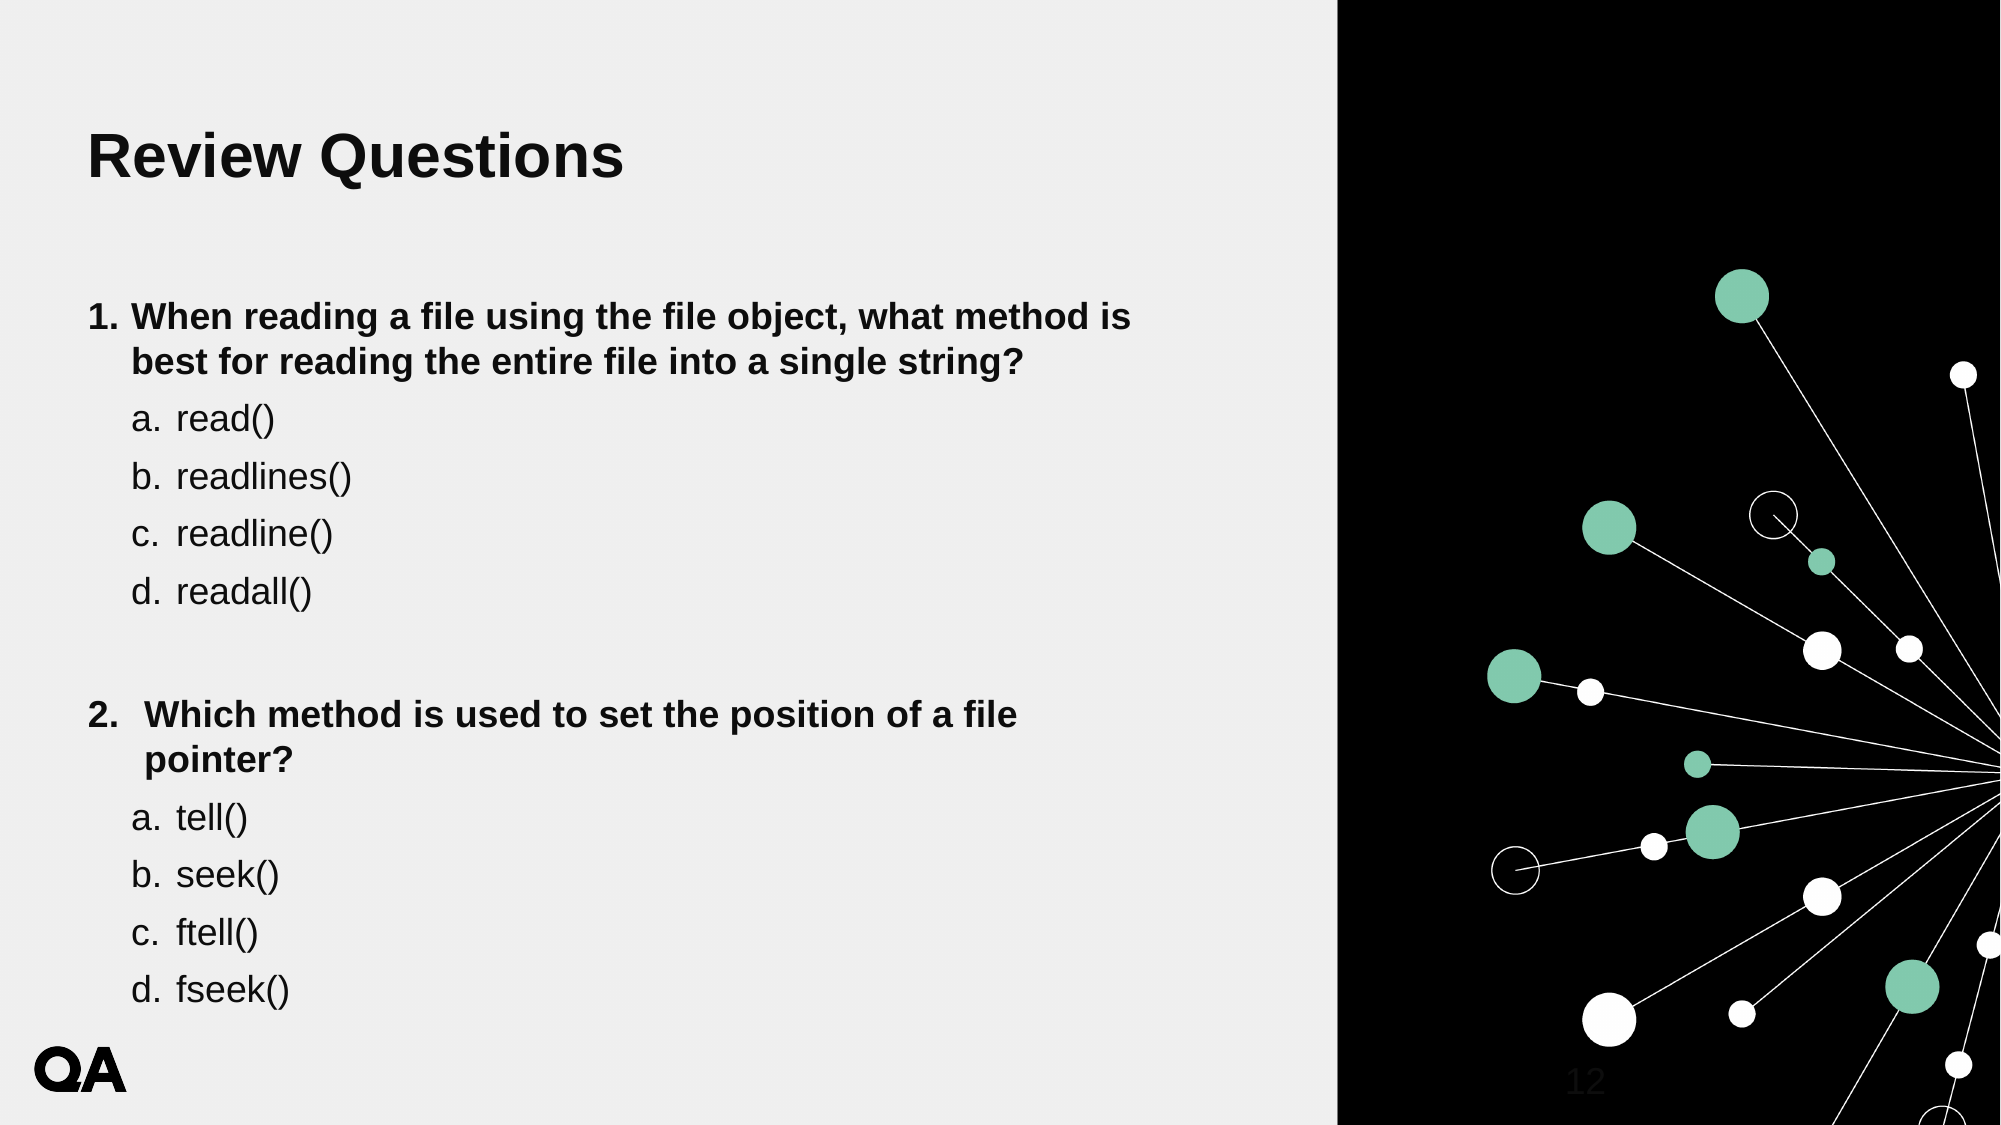

# Review Questions
When reading a file using the file object, what method is best for reading the entire file into a single string?
read()
readlines()
readline()
readall()

Which method is used to set the position of a file pointer?
tell()
seek()
ftell()
fseek()

12